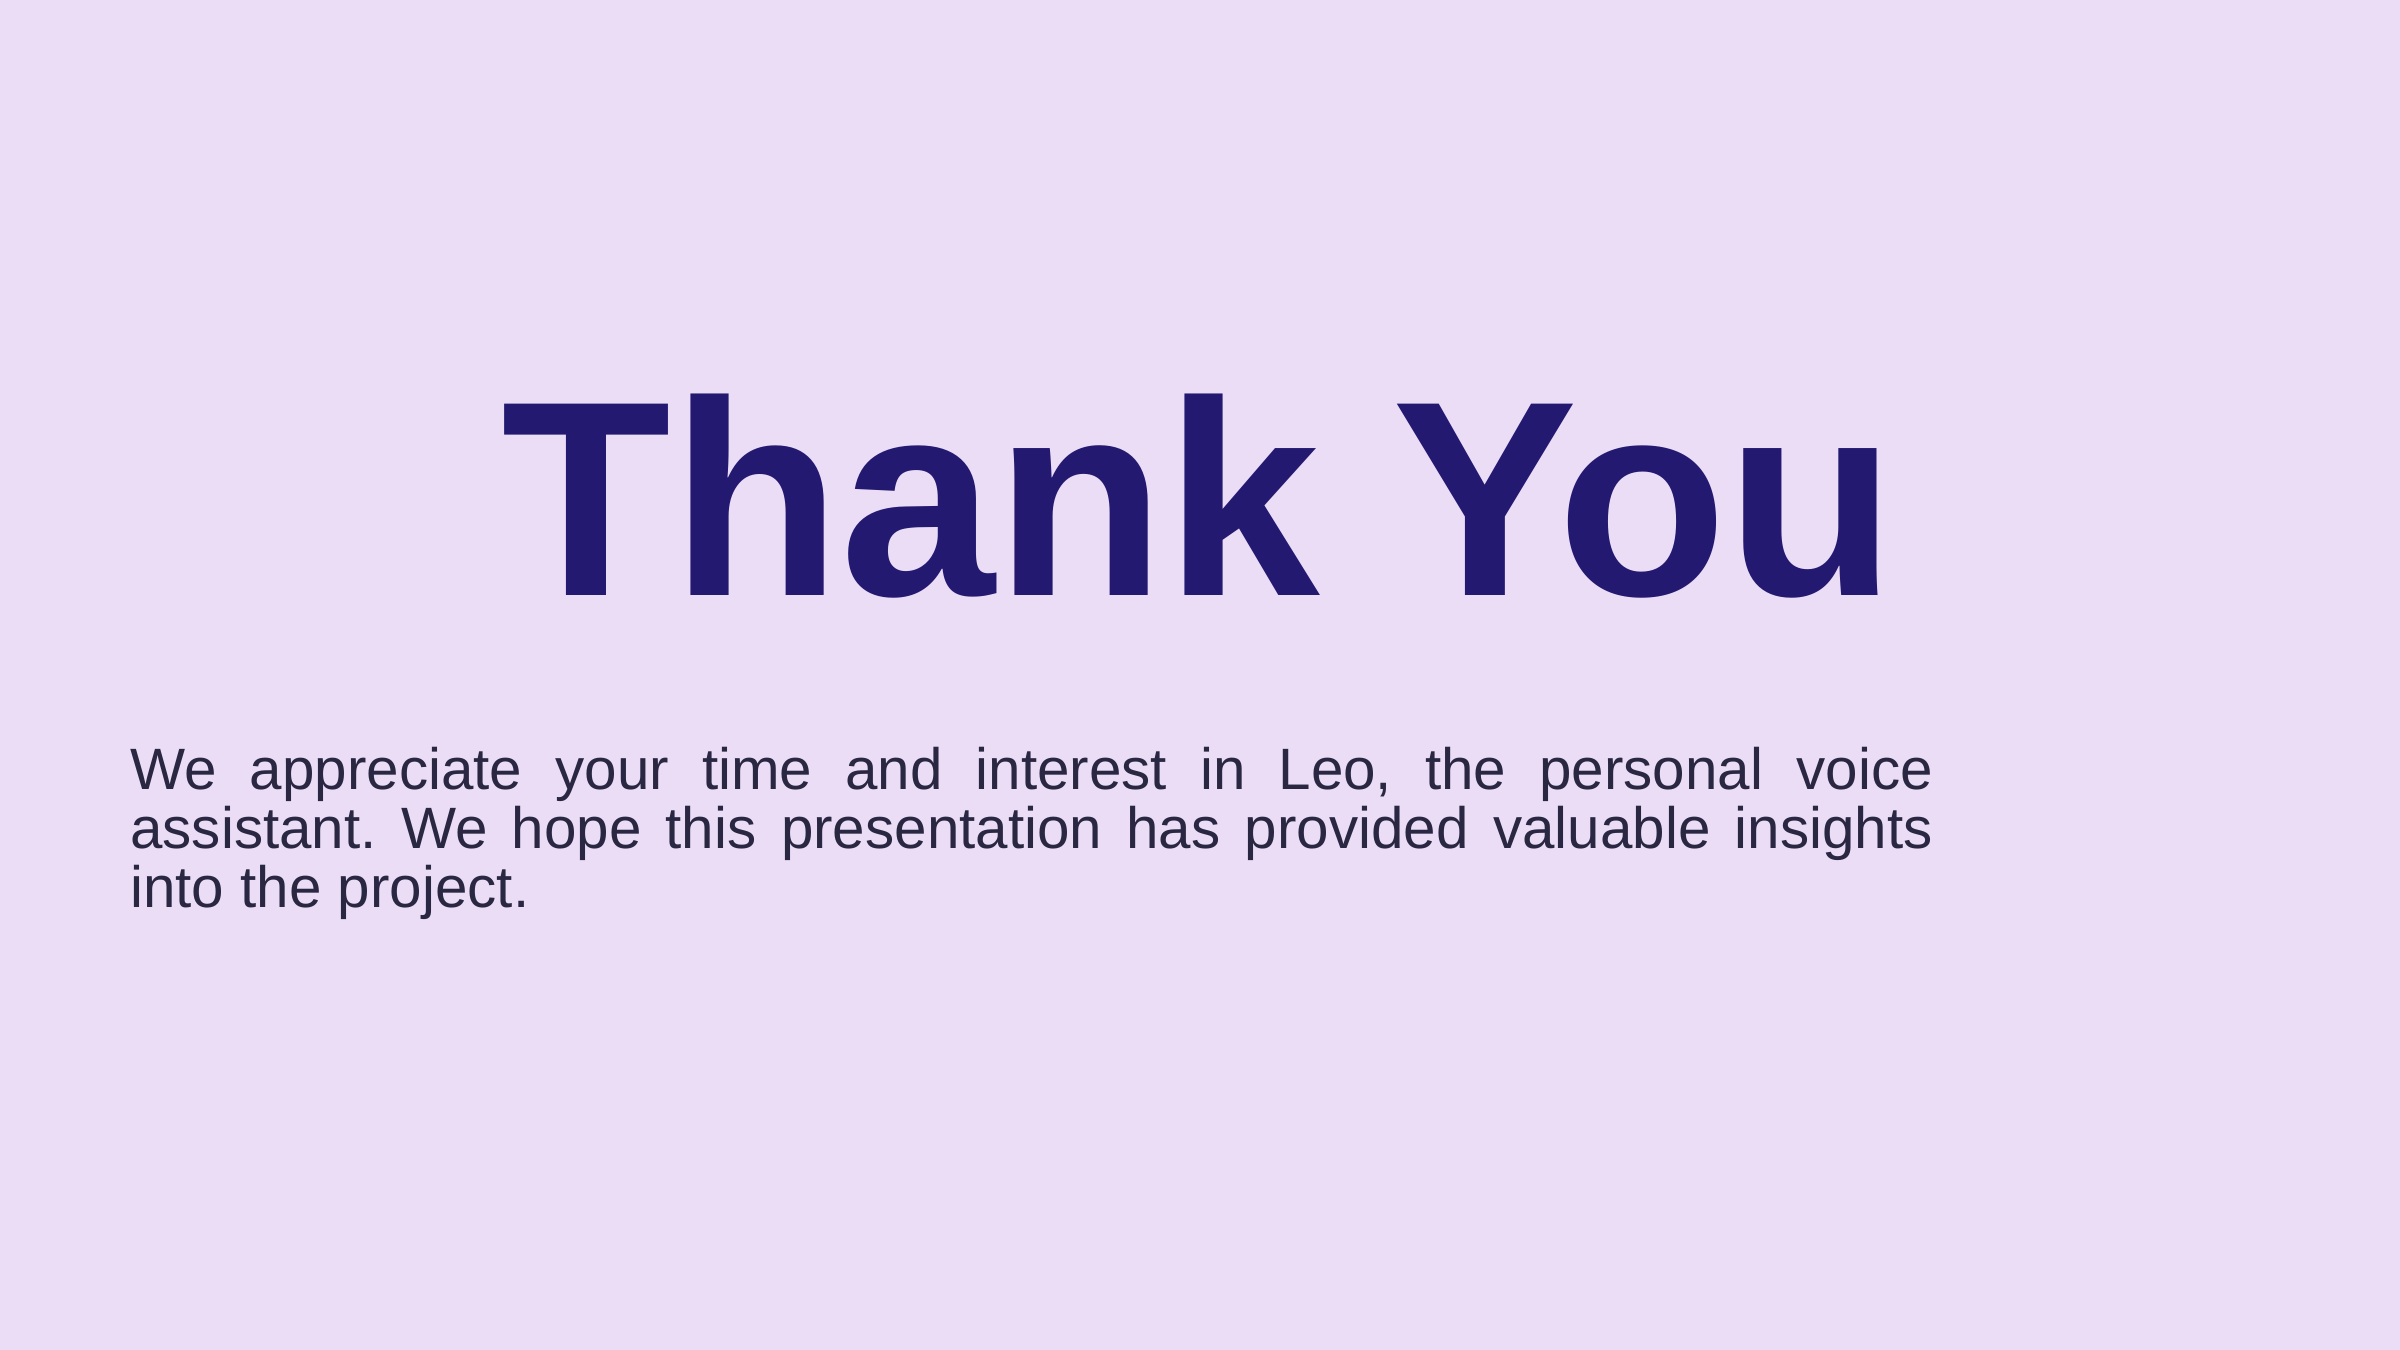

Thank You
We appreciate your time and interest in Leo, the personal voice assistant. We hope this presentation has provided valuable insights into the project.